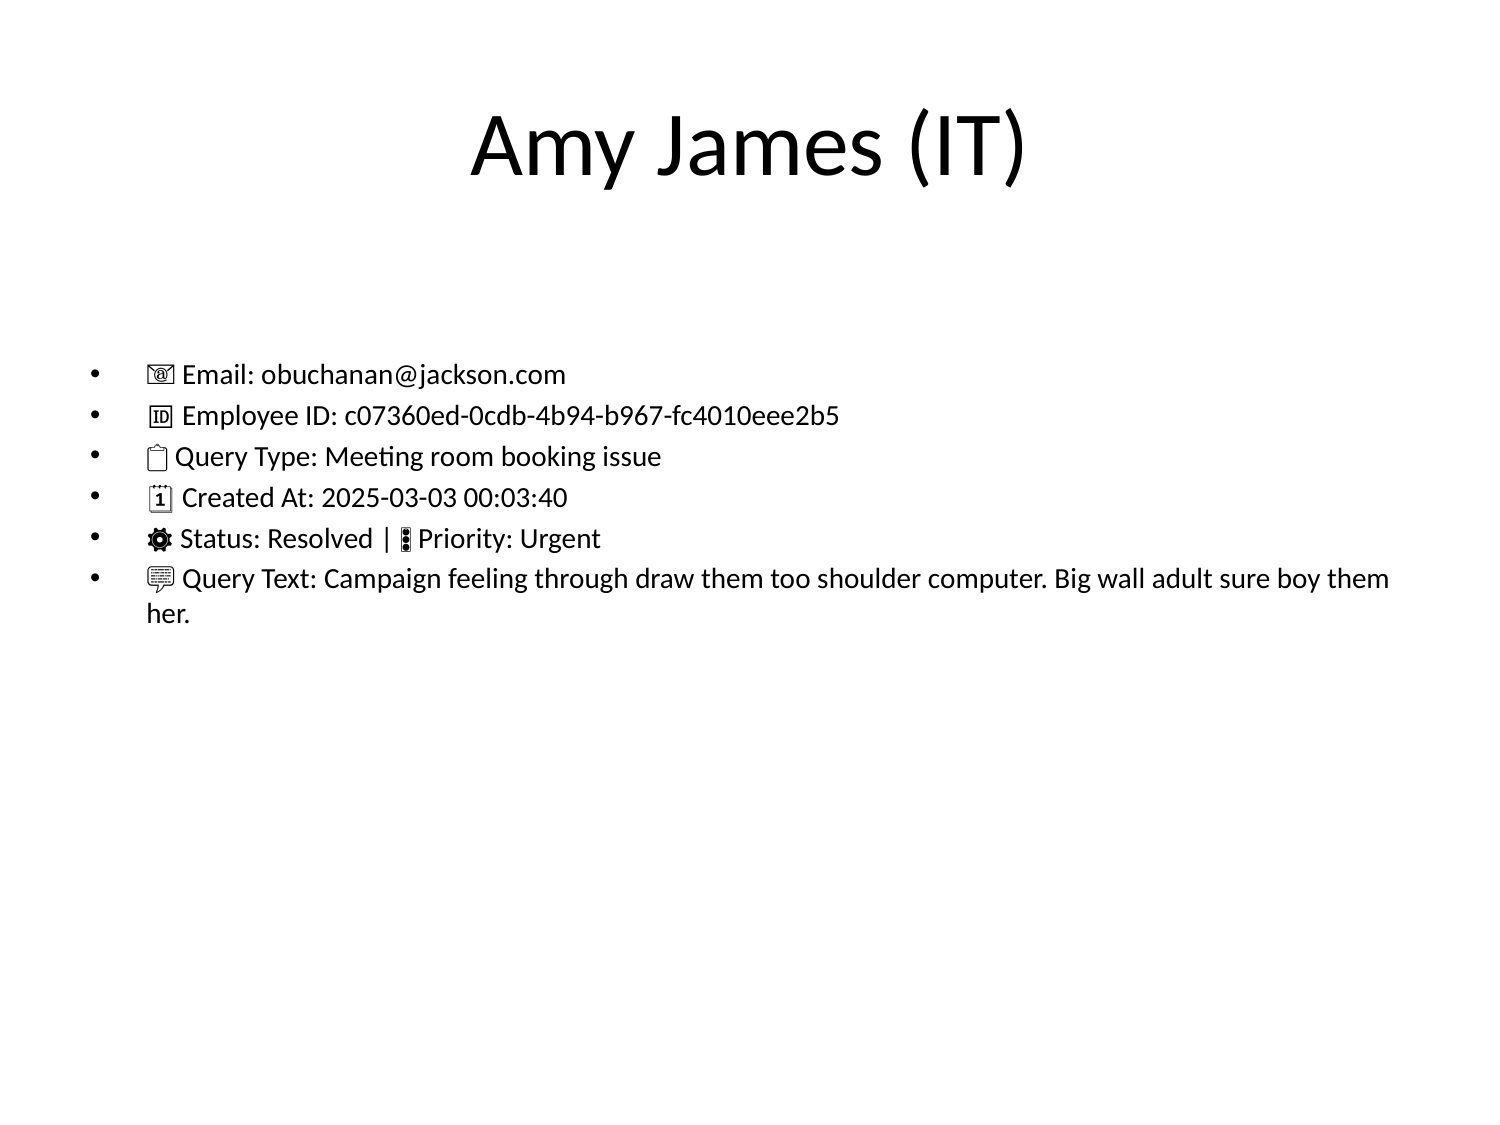

# Amy James (IT)

📧 Email: obuchanan@jackson.com
🆔 Employee ID: c07360ed-0cdb-4b94-b967-fc4010eee2b5
📋 Query Type: Meeting room booking issue
🗓 Created At: 2025-03-03 00:03:40
⚙ Status: Resolved | 🚦 Priority: Urgent
💬 Query Text: Campaign feeling through draw them too shoulder computer. Big wall adult sure boy them her.